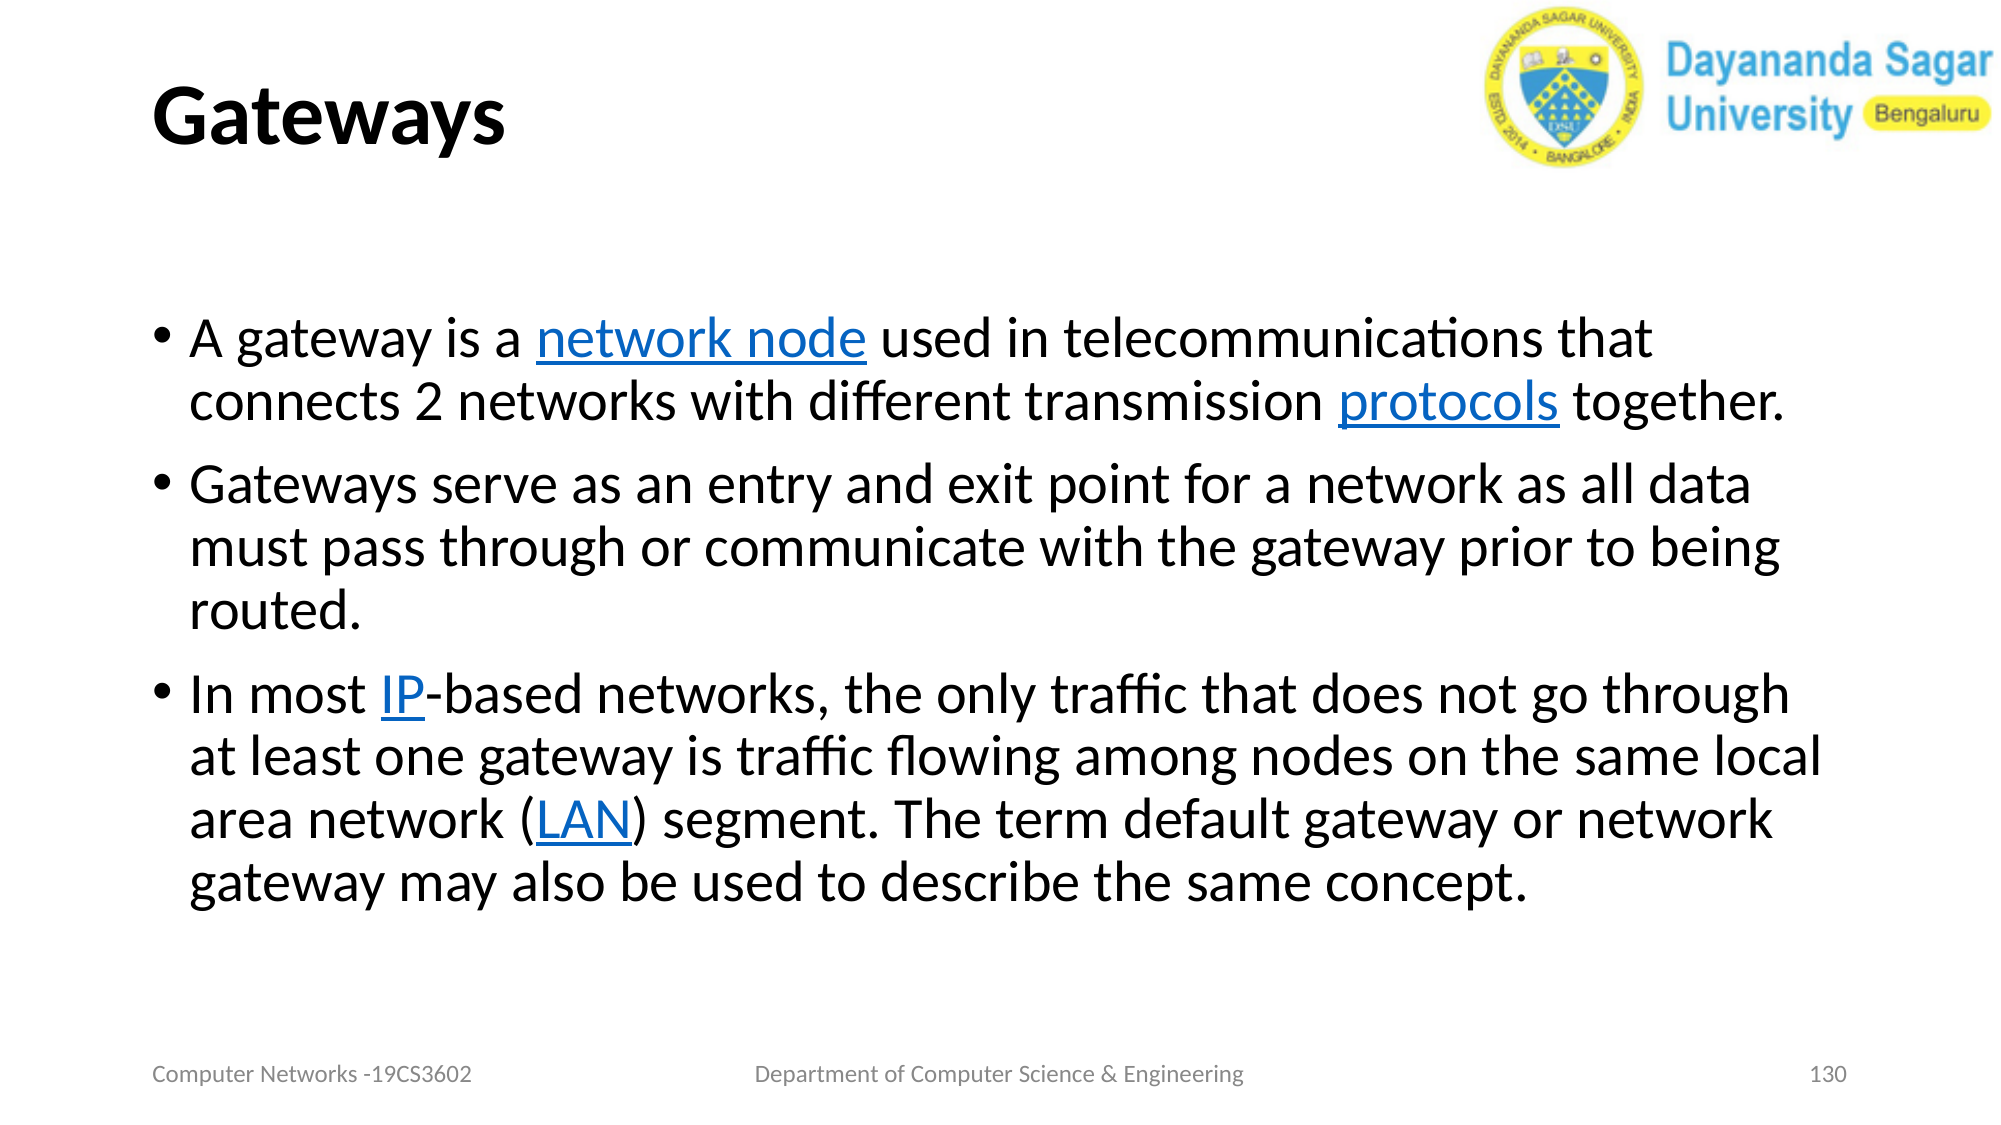

# Gateways
A gateway is a network node used in telecommunications that connects 2 networks with different transmission protocols together.
Gateways serve as an entry and exit point for a network as all data must pass through or communicate with the gateway prior to being routed.
In most IP-based networks, the only traffic that does not go through at least one gateway is traffic flowing among nodes on the same local area network (LAN) segment. The term default gateway or network gateway may also be used to describe the same concept.

Computer Networks -19CS3602
Department of Computer Science & Engineering
130